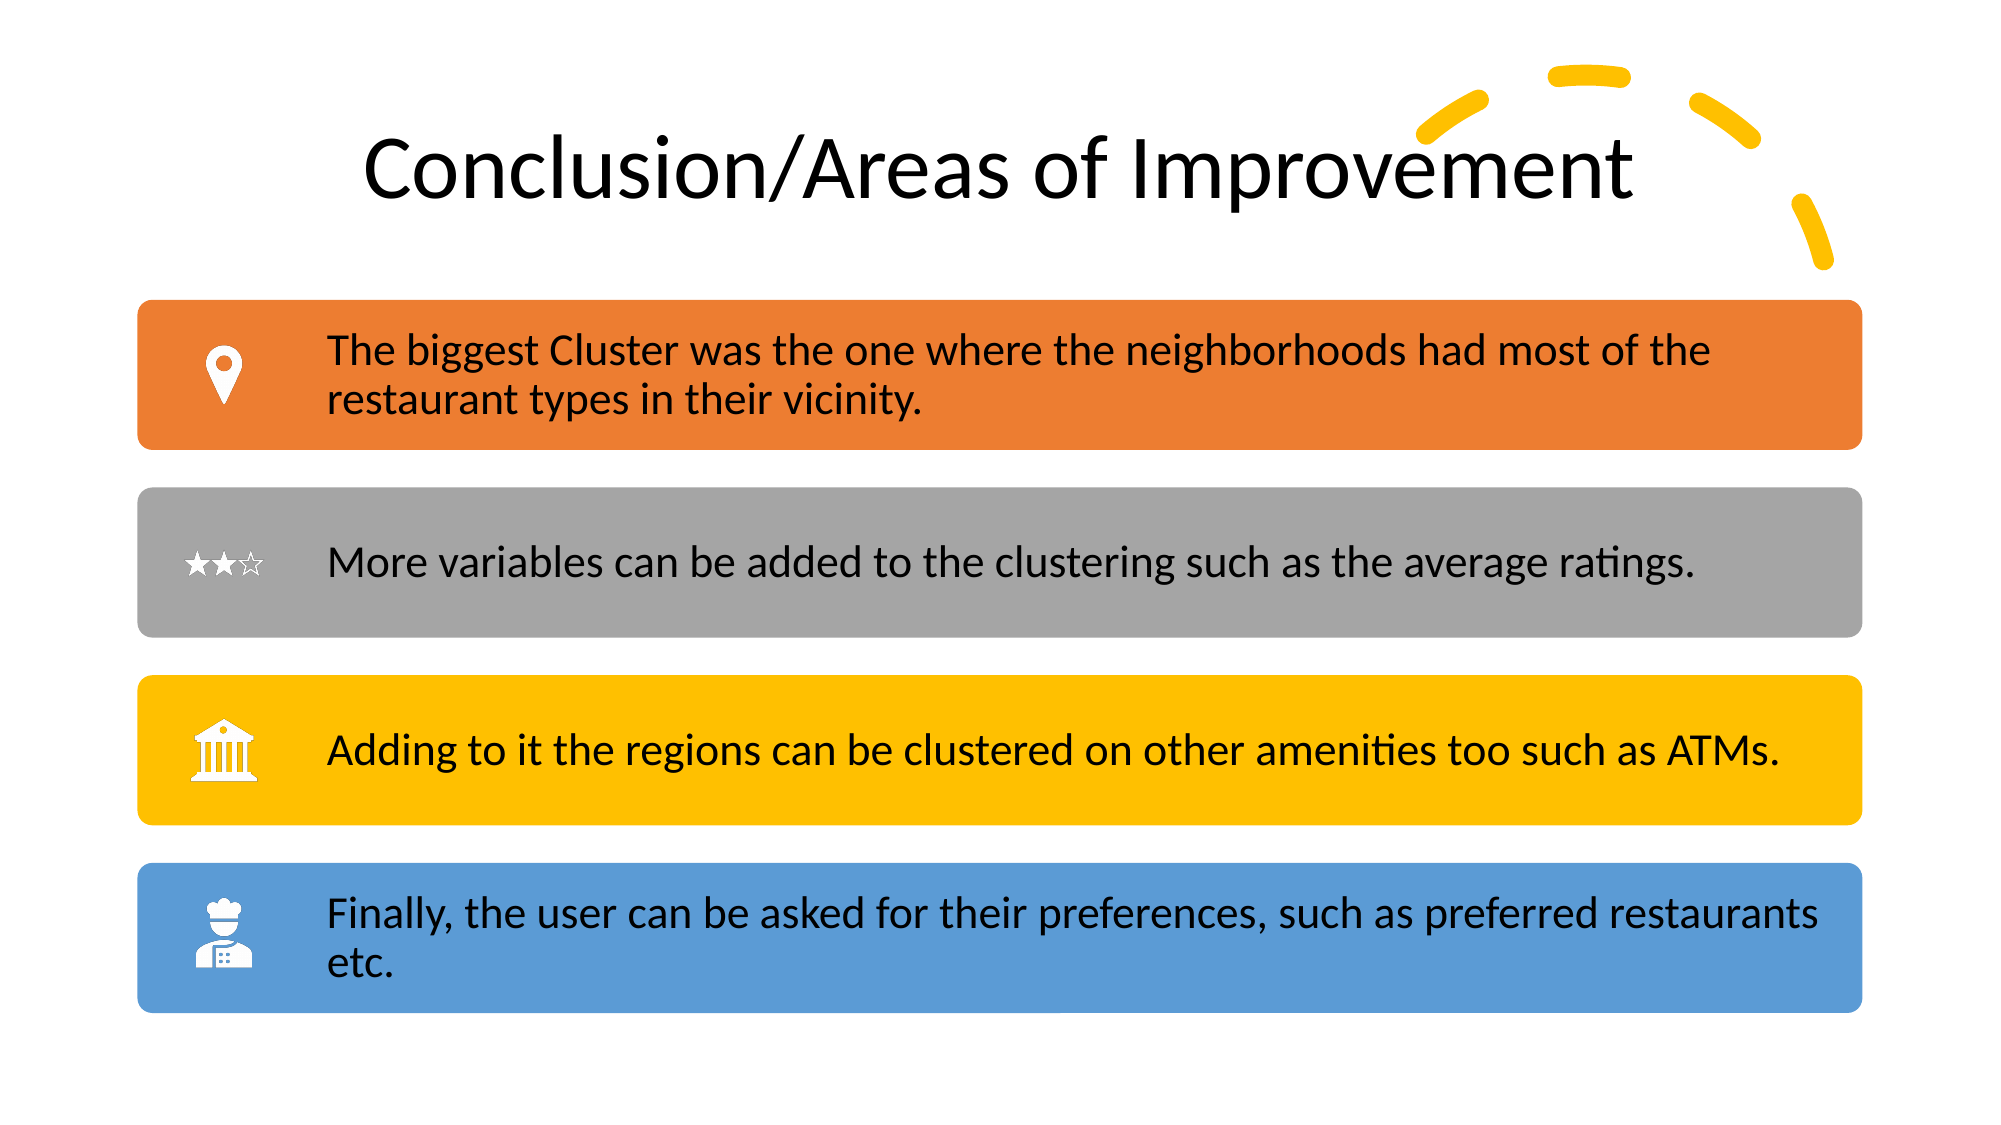

# Conclusion/Areas of Improvement

The biggest Cluster was the one where the neighborhoods had most of the restaurant types in their vicinity.
More variables can be added to the clustering such as the average ratings.
Adding to it the regions can be clustered on other amenities too such as ATMs.
Finally, the user can be asked for their preferences, such as preferred restaurants etc.